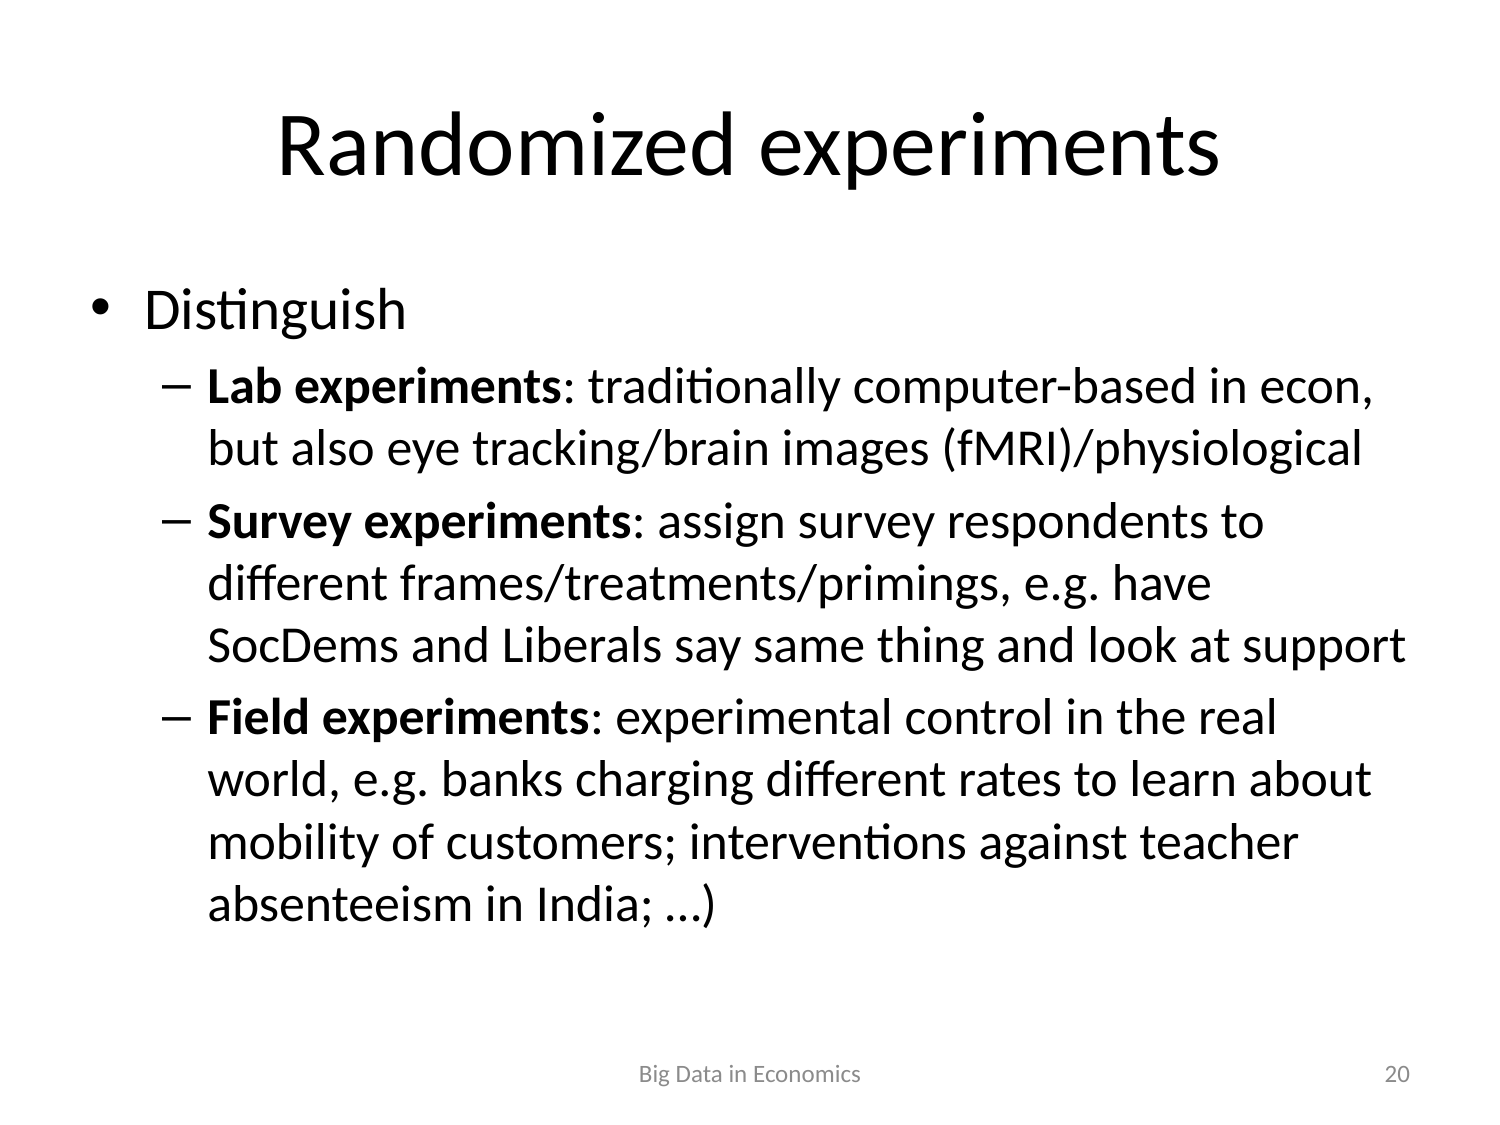

# Randomized experiments
Distinguish
Lab experiments: traditionally computer-based in econ, but also eye tracking/brain images (fMRI)/physiological
Survey experiments: assign survey respondents to different frames/treatments/primings, e.g. have SocDems and Liberals say same thing and look at support
Field experiments: experimental control in the real world, e.g. banks charging different rates to learn about mobility of customers; interventions against teacher absenteeism in India; …)
Big Data in Economics
20